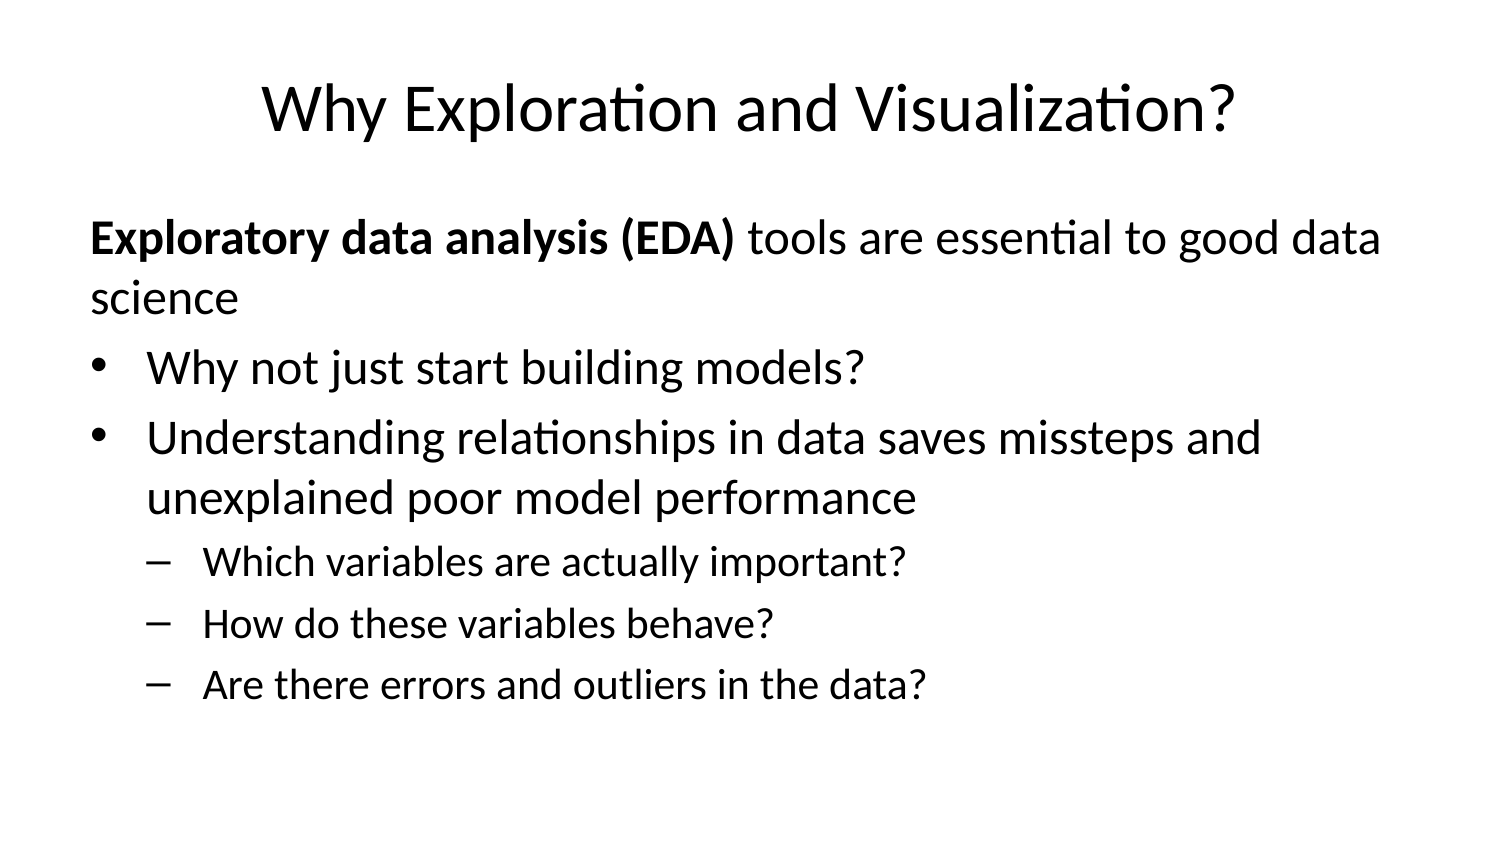

# Why Exploration and Visualization?
Exploratory data analysis (EDA) tools are essential to good data science
Why not just start building models?
Understanding relationships in data saves missteps and unexplained poor model performance
Which variables are actually important?
How do these variables behave?
Are there errors and outliers in the data?